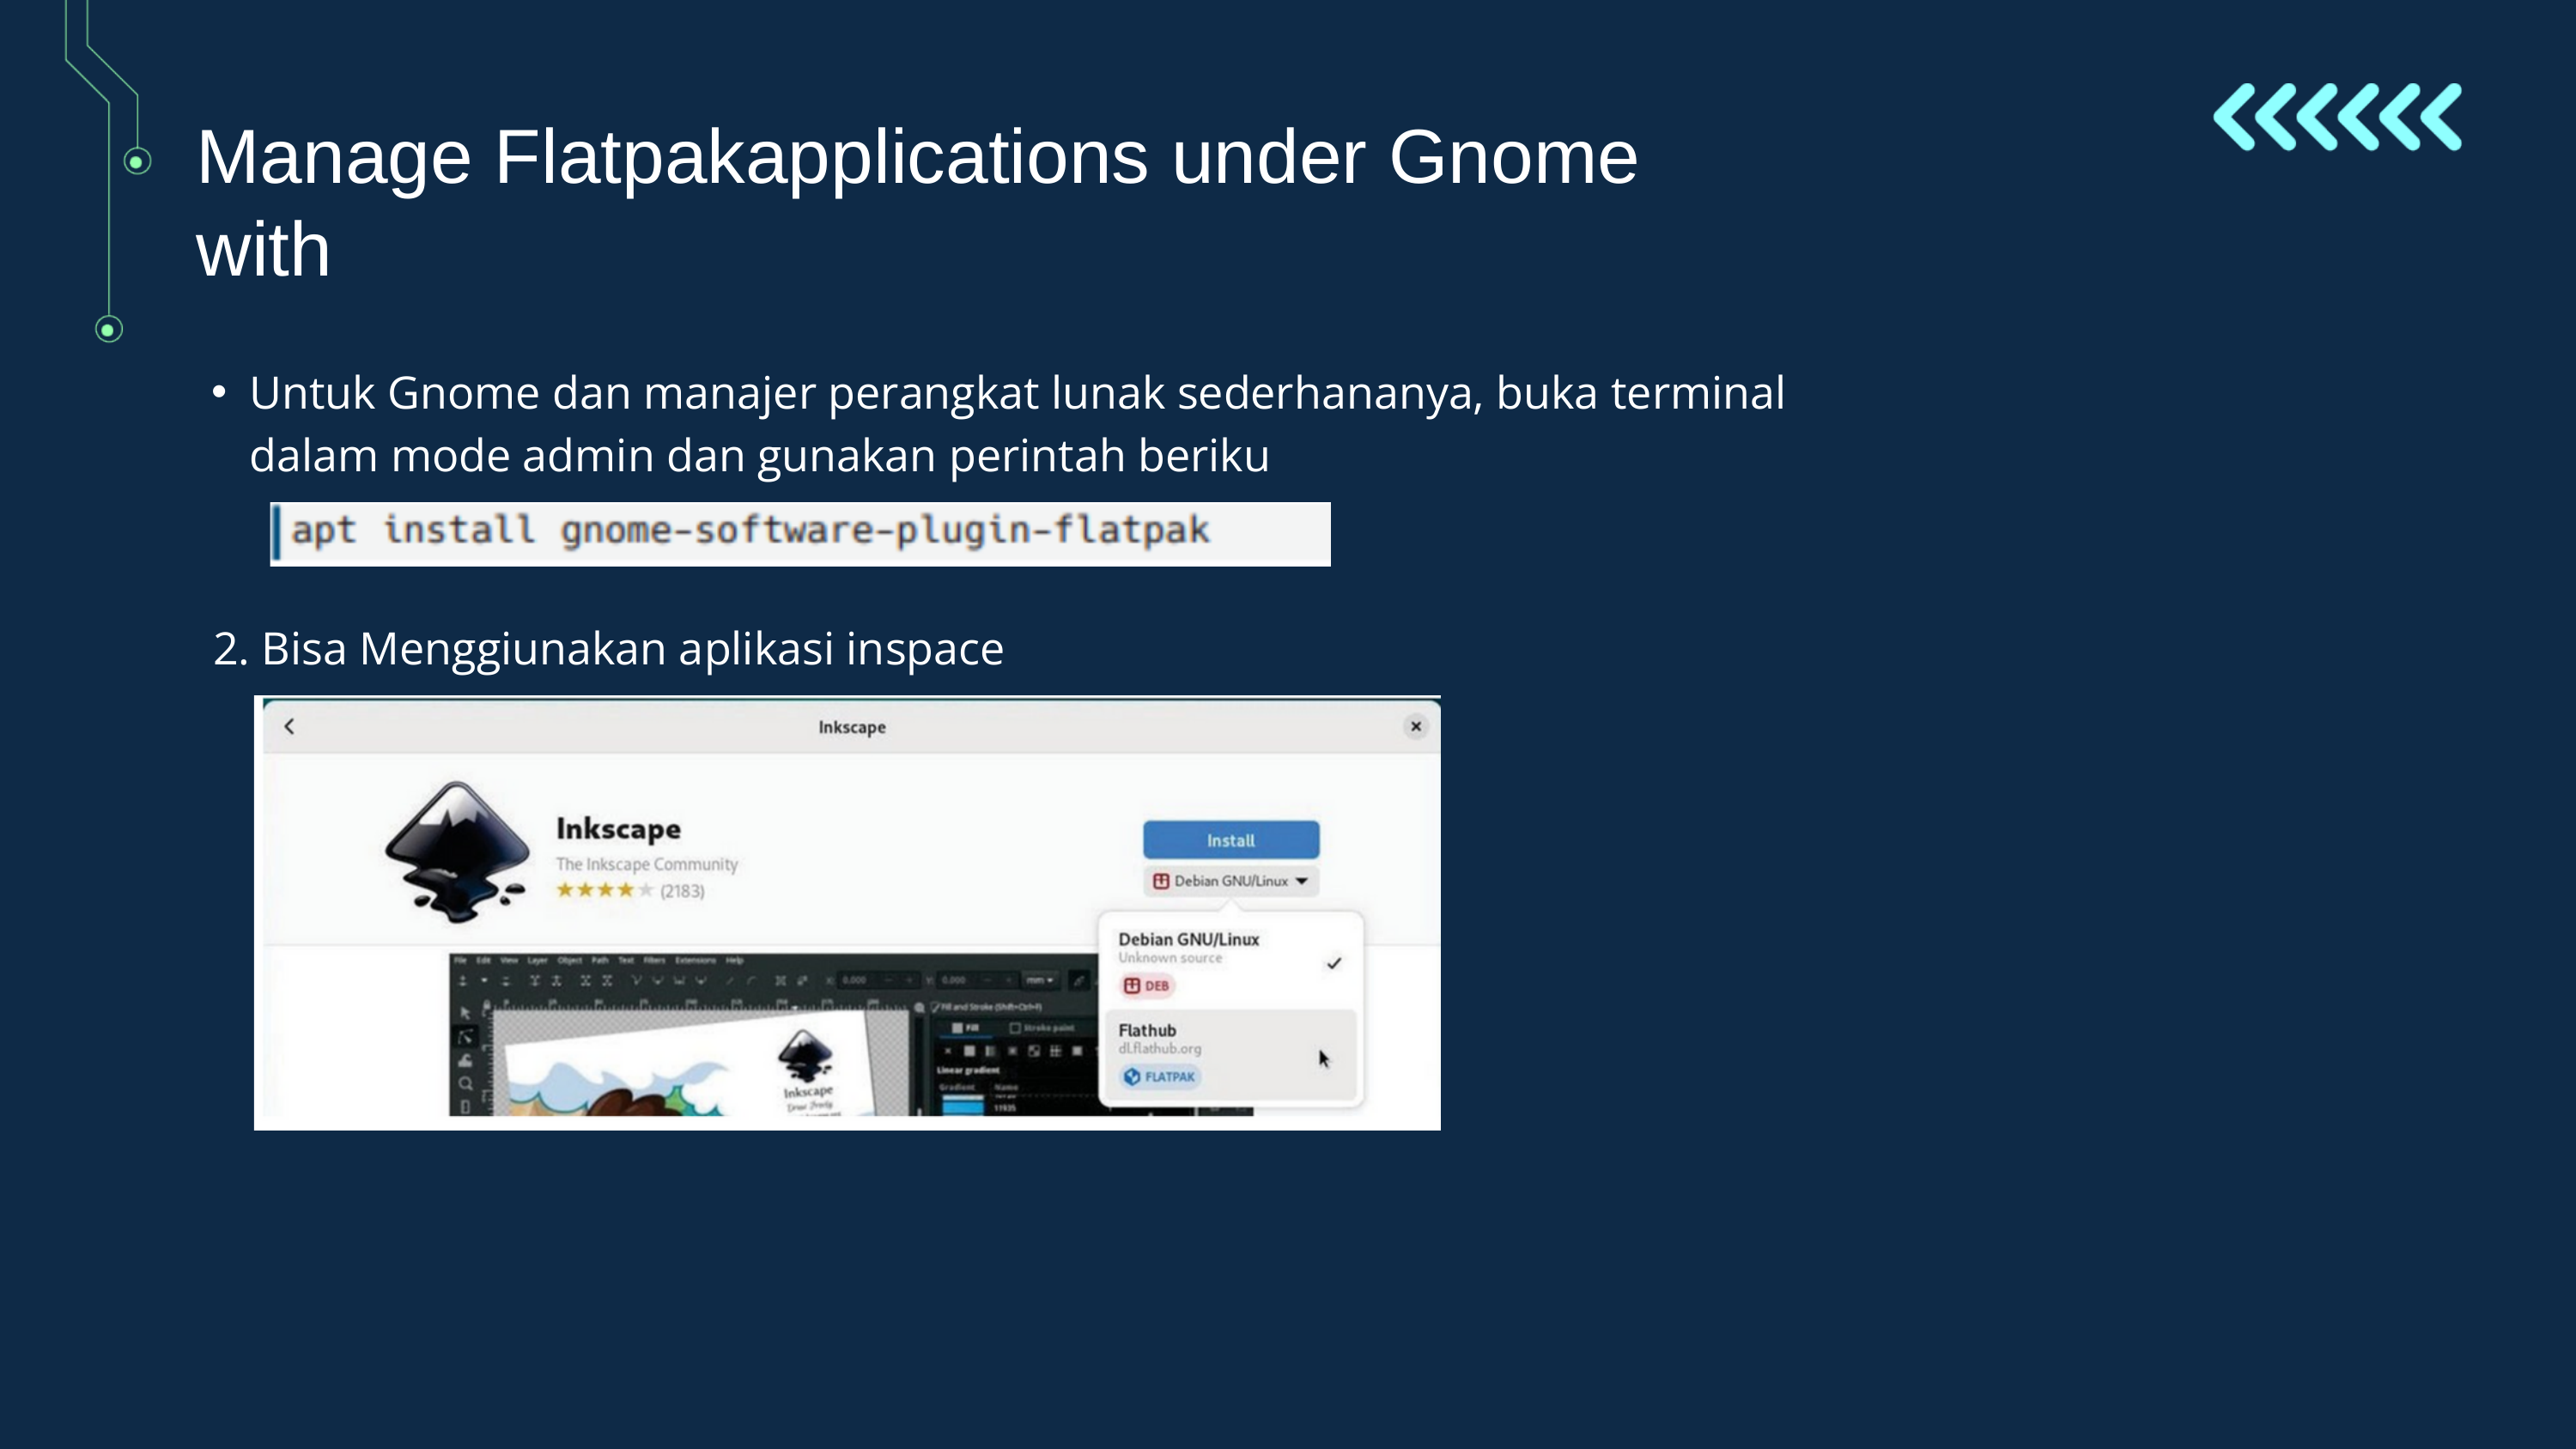

Manage Flatpakapplications under Gnome with
Untuk Gnome dan manajer perangkat lunak sederhananya, buka terminal dalam mode admin dan gunakan perintah beriku

2. Bisa Menggiunakan aplikasi inspace